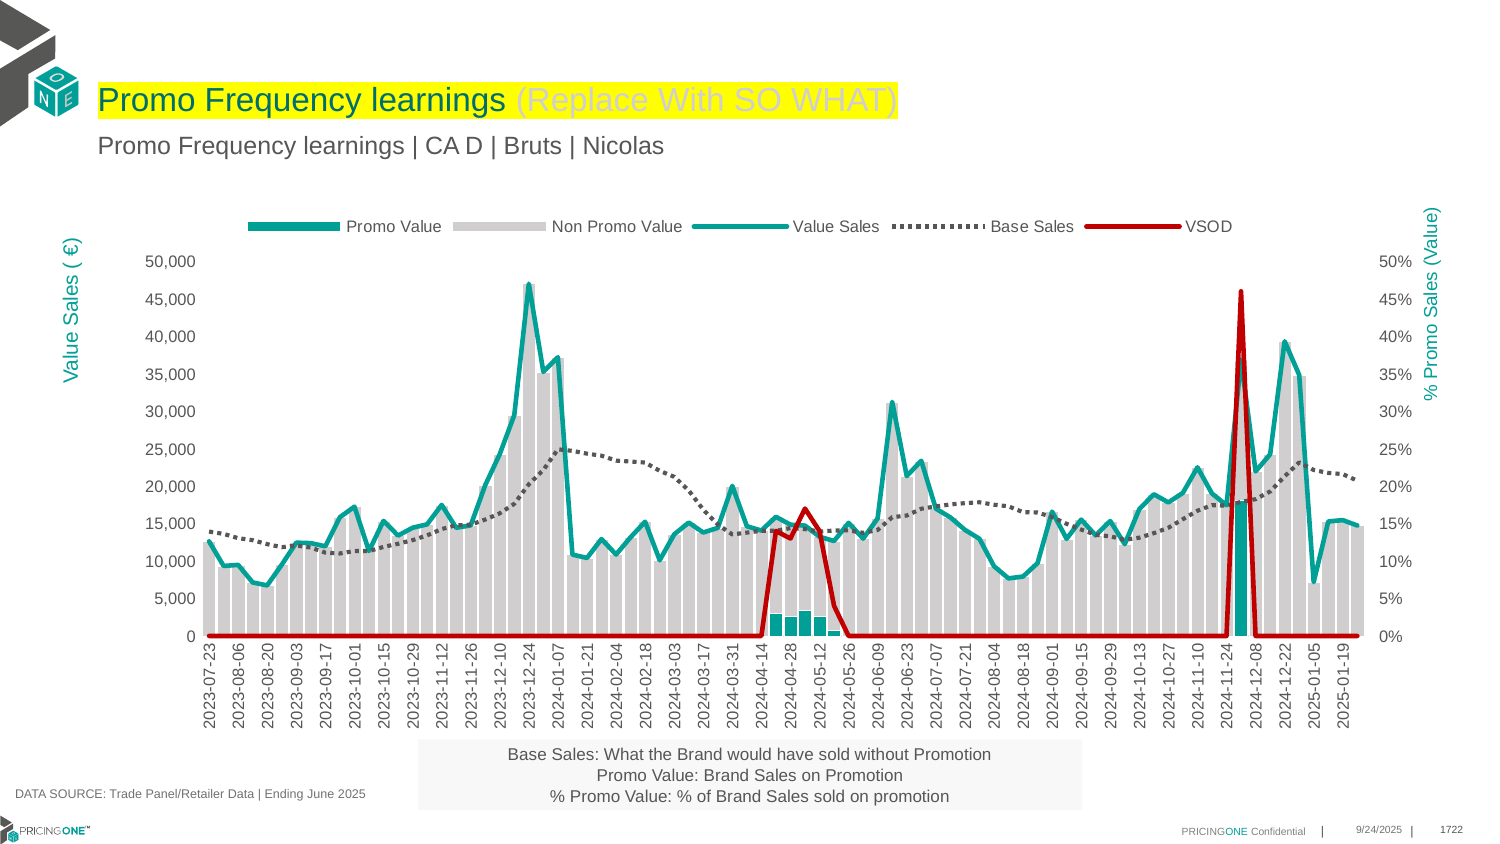

# Promo Frequency learnings (Replace With SO WHAT)
Promo Frequency learnings | CA D | Bruts | Nicolas

### Chart

| Category | Promo Value | Non Promo Value | Value Sales | Base Sales | VSOD |
|---|---|---|---|---|---|
| 45130 | 0.0 | 12622.0 | 12622.0 | 13932.0 | 0.0 |
| 45137 | 0.0 | 9336.0 | 9336.0 | 13615.0 | 0.0 |
| 45144 | 0.0 | 9489.0 | 9489.0 | 13044.0 | 0.0 |
| 45151 | 0.0 | 7135.0 | 7135.0 | 12780.0 | 0.0 |
| 45158 | 0.0 | 6746.0 | 6746.0 | 12249.0 | 0.0 |
| 45165 | 0.0 | 9512.0 | 9512.0 | 11844.0 | 0.0 |
| 45172 | 0.0 | 12450.0 | 12450.0 | 12064.0 | 0.0 |
| 45179 | 0.0 | 12384.0 | 12384.0 | 11795.0 | 0.0 |
| 45186 | 0.0 | 11958.0 | 11958.0 | 11117.0 | 0.0 |
| 45193 | 0.0 | 15837.0 | 15837.0 | 11003.0 | 0.0 |
| 45200 | 0.0 | 17259.0 | 17259.0 | 11340.0 | 0.0 |
| 45207 | 0.0 | 11333.0 | 11333.0 | 11326.0 | 0.0 |
| 45214 | 0.0 | 15355.0 | 15355.0 | 11880.0 | 0.0 |
| 45221 | 0.0 | 13398.0 | 13398.0 | 12296.0 | 0.0 |
| 45228 | 0.0 | 14437.0 | 14437.0 | 12777.0 | 0.0 |
| 45235 | 0.0 | 14893.0 | 14893.0 | 13415.0 | 0.0 |
| 45242 | 0.0 | 17483.0 | 17483.0 | 14263.0 | 0.0 |
| 45249 | 0.0 | 14435.0 | 14435.0 | 14769.0 | 0.0 |
| 45256 | 0.0 | 14758.0 | 14758.0 | 14845.0 | 0.0 |
| 45263 | 0.0 | 20115.0 | 20115.0 | 15532.0 | 0.0 |
| 45270 | 0.0 | 24277.0 | 24277.0 | 16368.0 | 0.0 |
| 45277 | 0.0 | 29500.0 | 29500.0 | 17631.0 | 0.0 |
| 45284 | 0.0 | 47006.0 | 47006.0 | 20252.0 | 0.0 |
| 45291 | 0.0 | 35247.0 | 35247.0 | 22159.0 | 0.0 |
| 45298 | 0.0 | 37203.0 | 37203.0 | 24920.0 | 0.0 |
| 45305 | 0.0 | 10859.0 | 10859.0 | 24704.0 | 0.0 |
| 45312 | 0.0 | 10404.0 | 10404.0 | 24331.0 | 0.0 |
| 45319 | 0.0 | 12933.0 | 12933.0 | 24066.0 | 0.0 |
| 45326 | 0.0 | 10866.0 | 10866.0 | 23407.0 | 0.0 |
| 45333 | 0.0 | 13159.0 | 13159.0 | 23285.0 | 0.0 |
| 45340 | 0.0 | 15235.0 | 15235.0 | 23146.0 | 0.0 |
| 45347 | 0.0 | 10104.0 | 10104.0 | 22044.0 | 0.0 |
| 45354 | 0.0 | 13555.0 | 13555.0 | 21241.0 | 0.0 |
| 45361 | 0.0 | 15131.0 | 15131.0 | 19410.0 | 0.0 |
| 45368 | 0.0 | 13807.0 | 13807.0 | 16855.0 | 0.0 |
| 45375 | 0.0 | 14419.0 | 14419.0 | 14862.0 | 0.0 |
| 45382 | 0.0 | 20027.0 | 20027.0 | 13547.0 | 0.0 |
| 45389 | 0.0 | 14642.0 | 14642.0 | 13791.0 | 0.0 |
| 45396 | 0.0 | 14061.0 | 14061.0 | 14039.0 | 0.0 |
| 45403 | 3065.0 | 12839.0 | 15904.0 | 14039.0 | 0.14 |
| 45410 | 2576.0 | 12266.0 | 14842.0 | 14385.0 | 0.13 |
| 45417 | 3388.0 | 11335.0 | 14723.0 | 14252.0 | 0.17 |
| 45424 | 2594.0 | 10646.0 | 13240.0 | 13924.0 | 0.14 |
| 45431 | 750.0 | 11920.0 | 12670.0 | 14076.0 | 0.04 |
| 45438 | 0.0 | 15094.0 | 15094.0 | 14086.0 | 0.0 |
| 45445 | 0.0 | 12993.0 | 12993.0 | 13757.0 | 0.0 |
| 45452 | 0.0 | 15679.0 | 15679.0 | 14138.0 | 0.0 |
| 45459 | 0.0 | 31256.0 | 31256.0 | 15845.0 | 0.0 |
| 45466 | 0.0 | 21345.0 | 21345.0 | 16063.0 | 0.0 |
| 45473 | 0.0 | 23377.0 | 23377.0 | 16972.0 | 0.0 |
| 45480 | 0.0 | 16992.0 | 16992.0 | 17288.0 | 0.0 |
| 45487 | 0.0 | 15829.0 | 15829.0 | 17545.0 | 0.0 |
| 45494 | 0.0 | 14156.0 | 14156.0 | 17718.0 | 0.0 |
| 45501 | 0.0 | 12966.0 | 12966.0 | 17836.0 | 0.0 |
| 45508 | 0.0 | 9311.0 | 9311.0 | 17520.0 | 0.0 |
| 45515 | 0.0 | 7683.0 | 7683.0 | 17297.0 | 0.0 |
| 45522 | 0.0 | 7923.0 | 7923.0 | 16519.0 | 0.0 |
| 45529 | 0.0 | 9715.0 | 9715.0 | 16478.0 | 0.0 |
| 45536 | 0.0 | 16595.0 | 16595.0 | 15858.0 | 0.0 |
| 45543 | 0.0 | 12962.0 | 12962.0 | 14964.0 | 0.0 |
| 45550 | 0.0 | 15523.0 | 15523.0 | 14194.0 | 0.0 |
| 45557 | 0.0 | 13425.0 | 13425.0 | 13505.0 | 0.0 |
| 45564 | 0.0 | 15337.0 | 15337.0 | 13294.0 | 0.0 |
| 45571 | 0.0 | 12251.0 | 12251.0 | 12830.0 | 0.0 |
| 45578 | 0.0 | 16918.0 | 16918.0 | 13112.0 | 0.0 |
| 45585 | 0.0 | 18910.0 | 18910.0 | 13715.0 | 0.0 |
| 45592 | 0.0 | 17818.0 | 17818.0 | 14437.0 | 0.0 |
| 45599 | 0.0 | 19092.0 | 19092.0 | 15575.0 | 0.0 |
| 45606 | 0.0 | 22503.0 | 22503.0 | 16715.0 | 0.0 |
| 45613 | 0.0 | 19017.0 | 19017.0 | 17456.0 | 0.0 |
| 45620 | 0.0 | 17441.0 | 17441.0 | 17390.0 | 0.0 |
| 45627 | 18139.0 | 18725.0 | 36864.0 | 17889.0 | 0.46 |
| 45634 | 0.0 | 21959.0 | 21959.0 | 18248.0 | 0.0 |
| 45641 | 0.0 | 24252.0 | 24252.0 | 19283.0 | 0.0 |
| 45648 | 0.0 | 39343.0 | 39343.0 | 21308.0 | 0.0 |
| 45655 | 0.0 | 34834.0 | 34834.0 | 23164.0 | 0.0 |
| 45662 | 0.0 | 7173.0 | 7173.0 | 22149.0 | 0.0 |
| 45669 | 0.0 | 15281.0 | 15281.0 | 21761.0 | 0.0 |
| 45676 | 0.0 | 15460.0 | 15460.0 | 21606.0 | 0.0 |
| 45683 | 0.0 | 14731.0 | 14731.0 | 20724.0 | 0.0 |
% Promo Sales (Value)
Value Sales ( €)
Base Sales: What the Brand would have sold without Promotion
Promo Value: Brand Sales on Promotion
% Promo Value: % of Brand Sales sold on promotion
DATA SOURCE: Trade Panel/Retailer Data | Ending June 2025

9/24/2025
1722